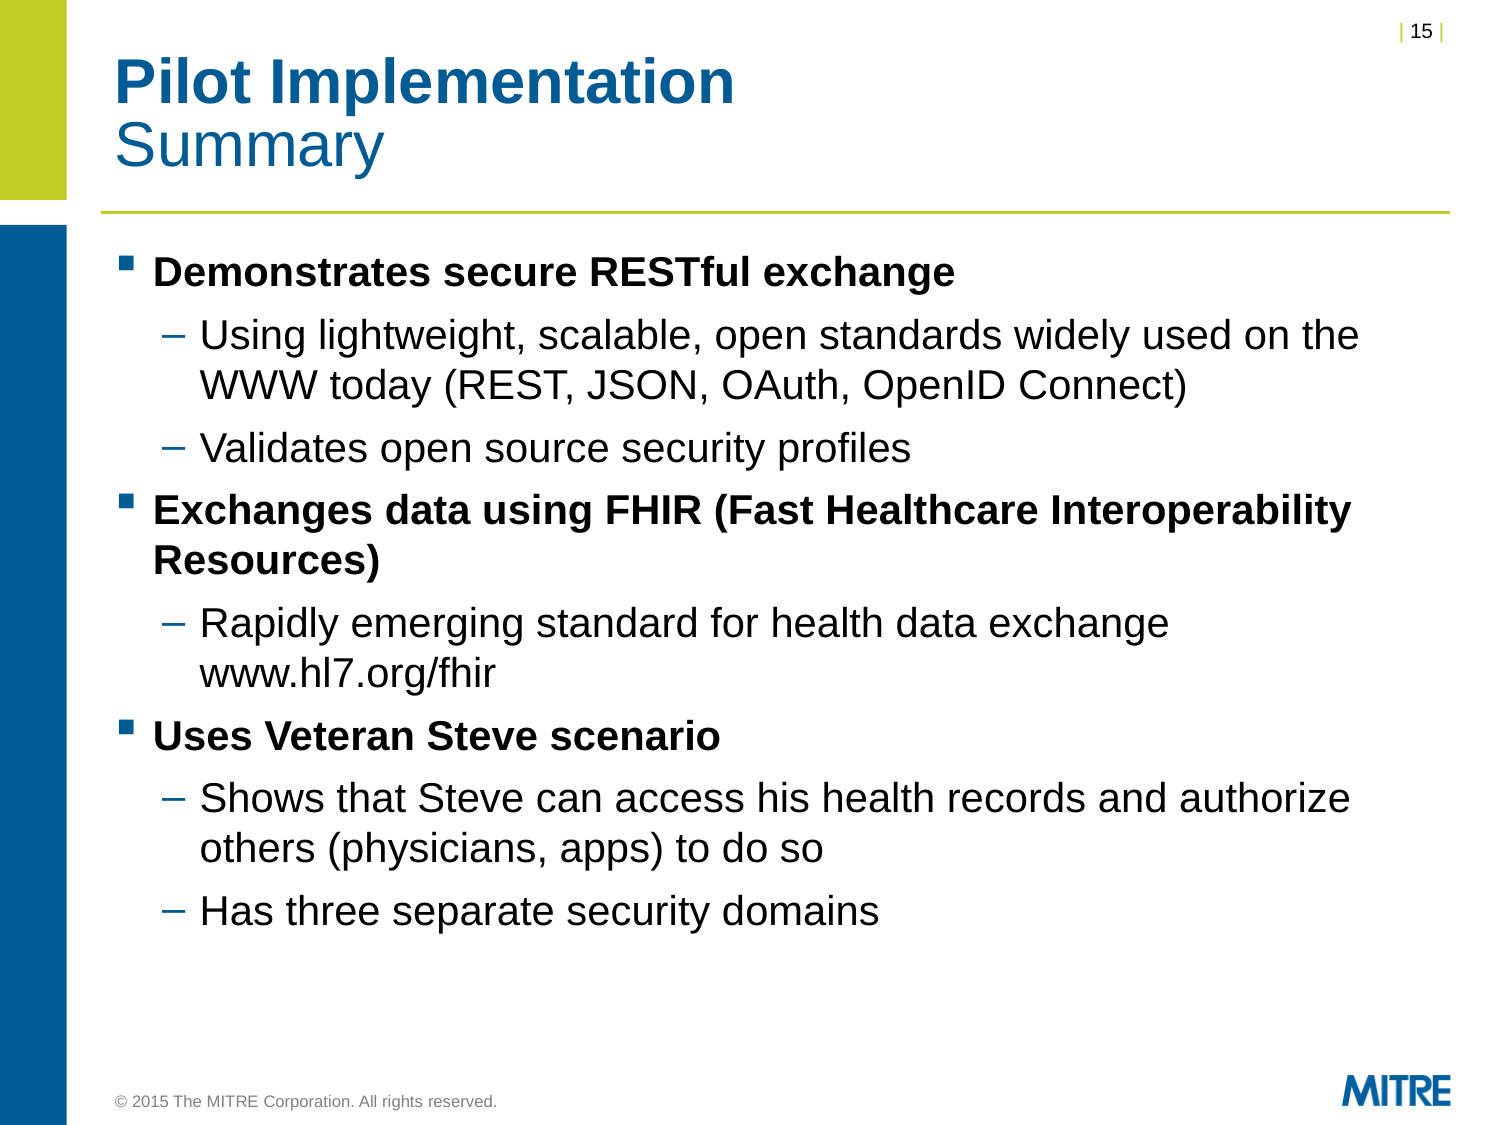

# Pilot Implementation Summary
Demonstrates secure RESTful exchange
Using lightweight, scalable, open standards widely used on the WWW today (REST, JSON, OAuth, OpenID Connect)
Validates open source security profiles
Exchanges data using FHIR (Fast Healthcare Interoperability Resources)
Rapidly emerging standard for health data exchange www.hl7.org/fhir
Uses Veteran Steve scenario
Shows that Steve can access his health records and authorize others (physicians, apps) to do so
Has three separate security domains